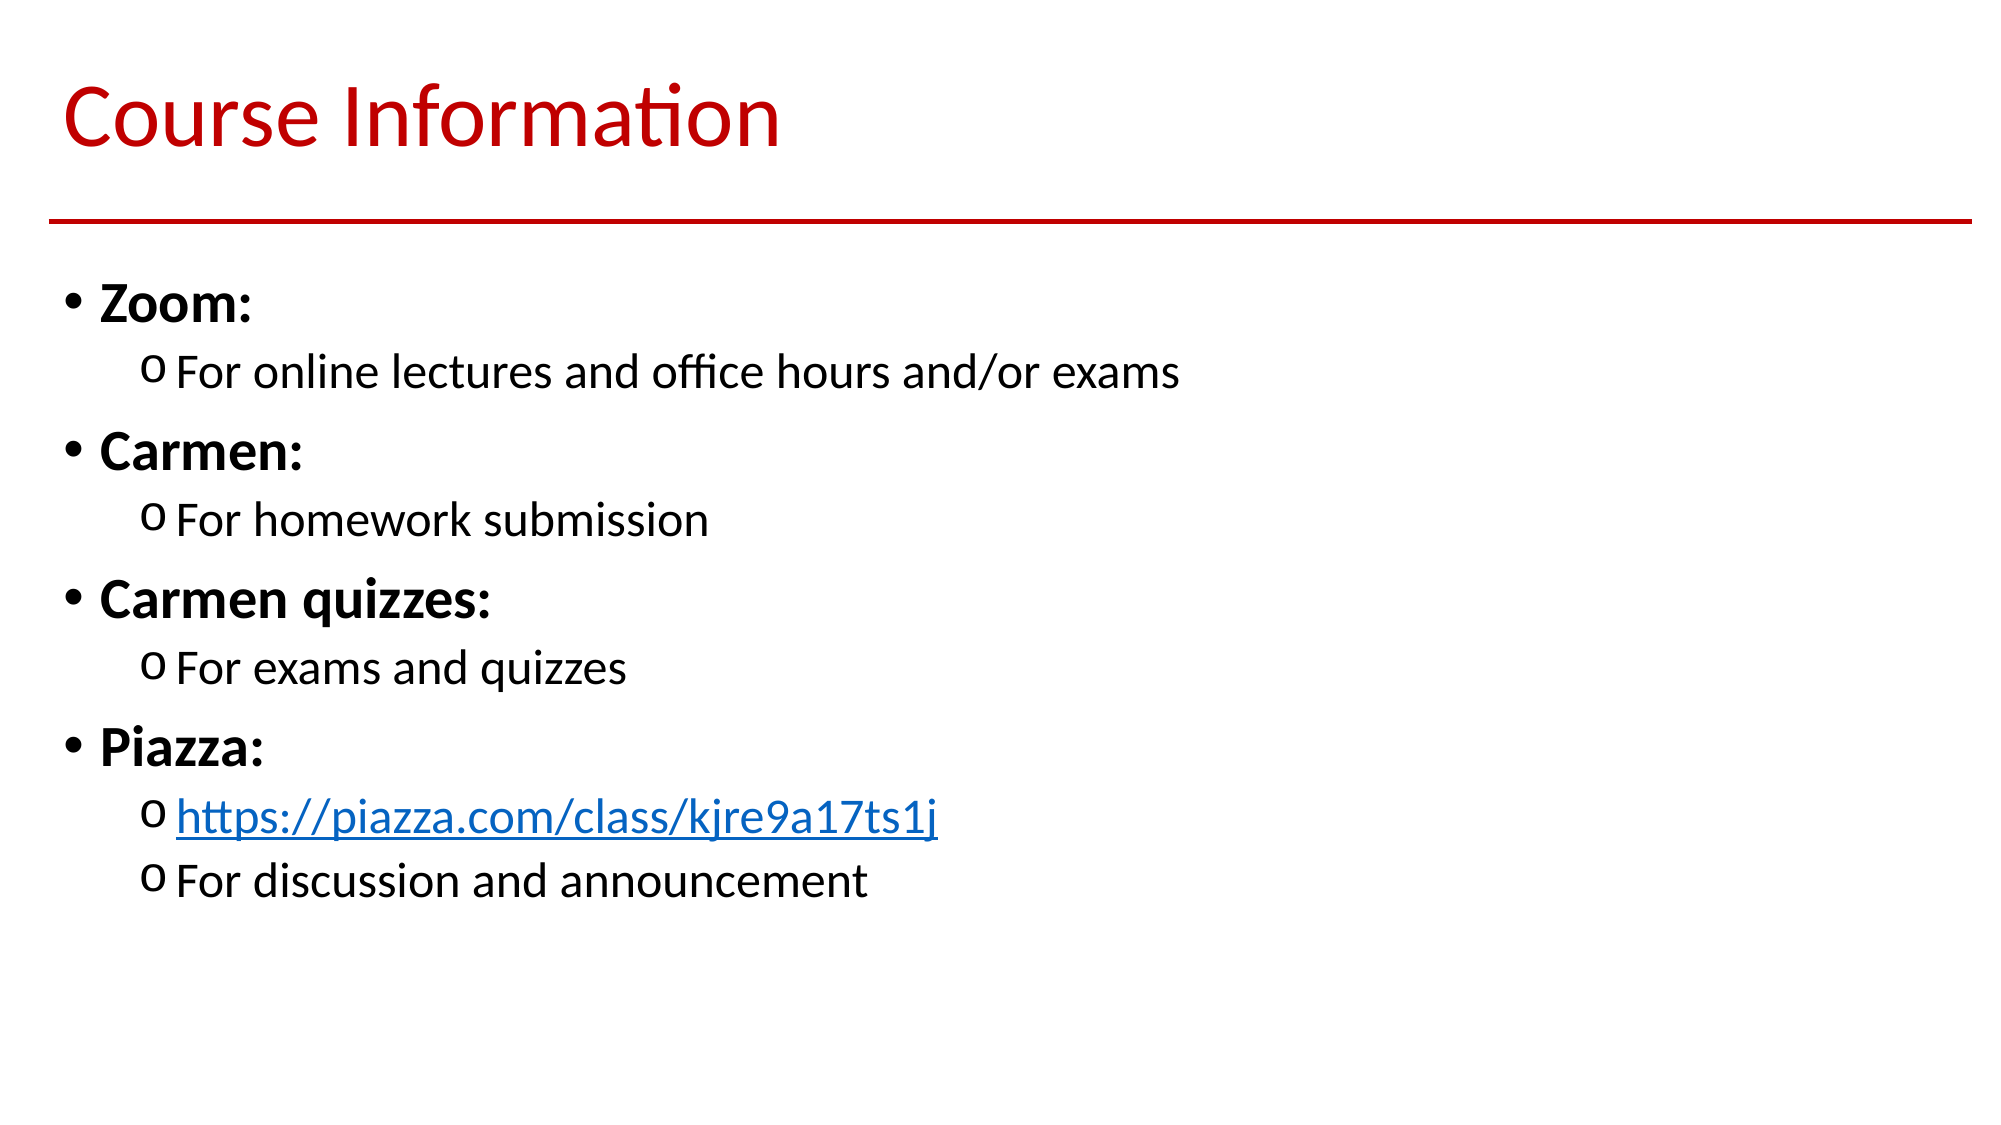

# Course Information
Zoom:
For online lectures and office hours and/or exams
Carmen:
For homework submission
Carmen quizzes:
For exams and quizzes
Piazza:
https://piazza.com/class/kjre9a17ts1j
For discussion and announcement